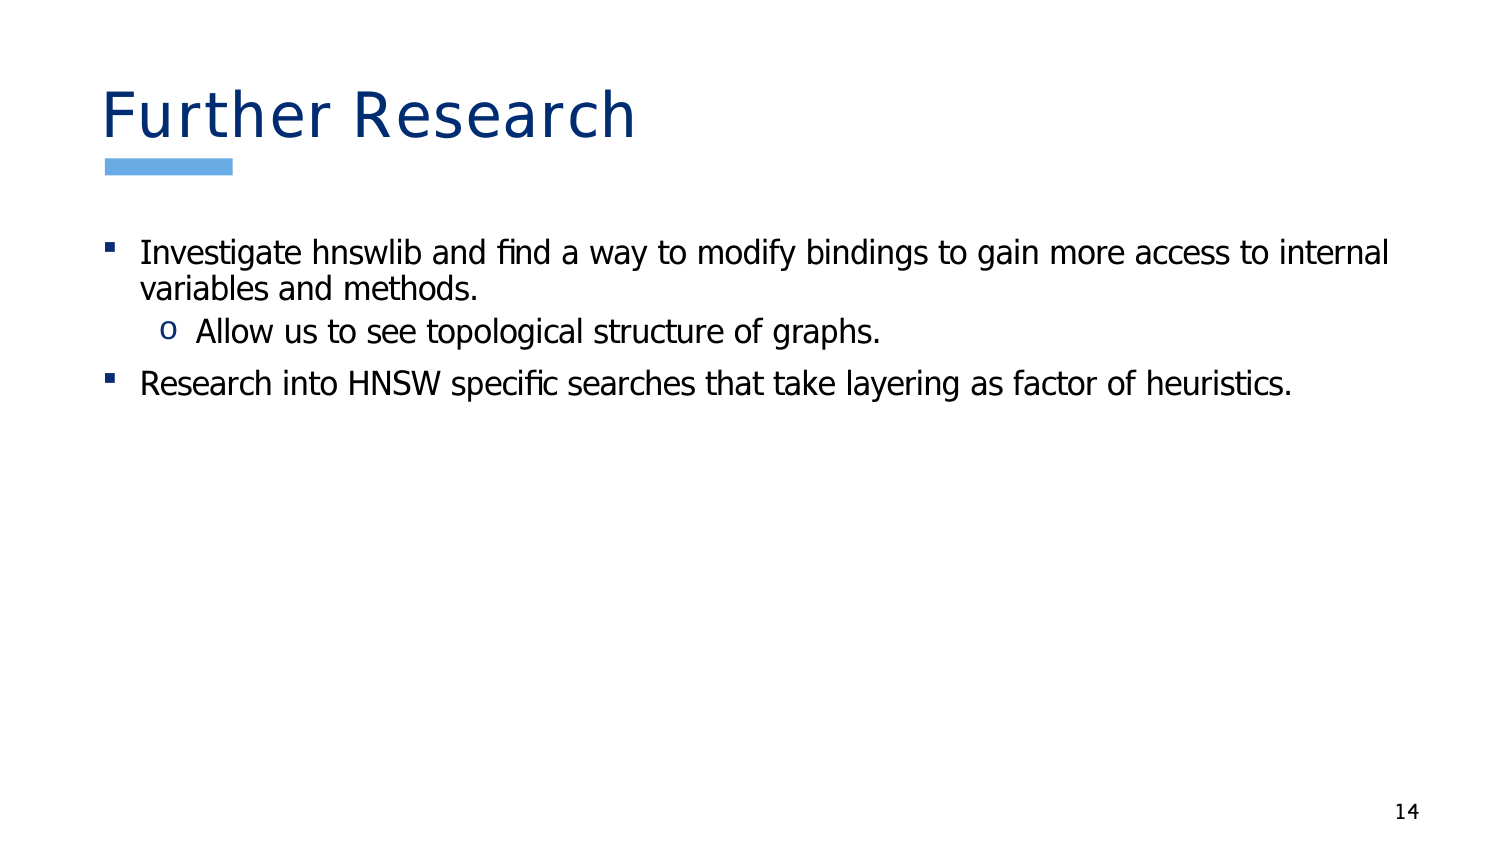

# Further Research
Investigate hnswlib and find a way to modify bindings to gain more access to internal variables and methods.
Allow us to see topological structure of graphs.
Research into HNSW specific searches that take layering as factor of heuristics.